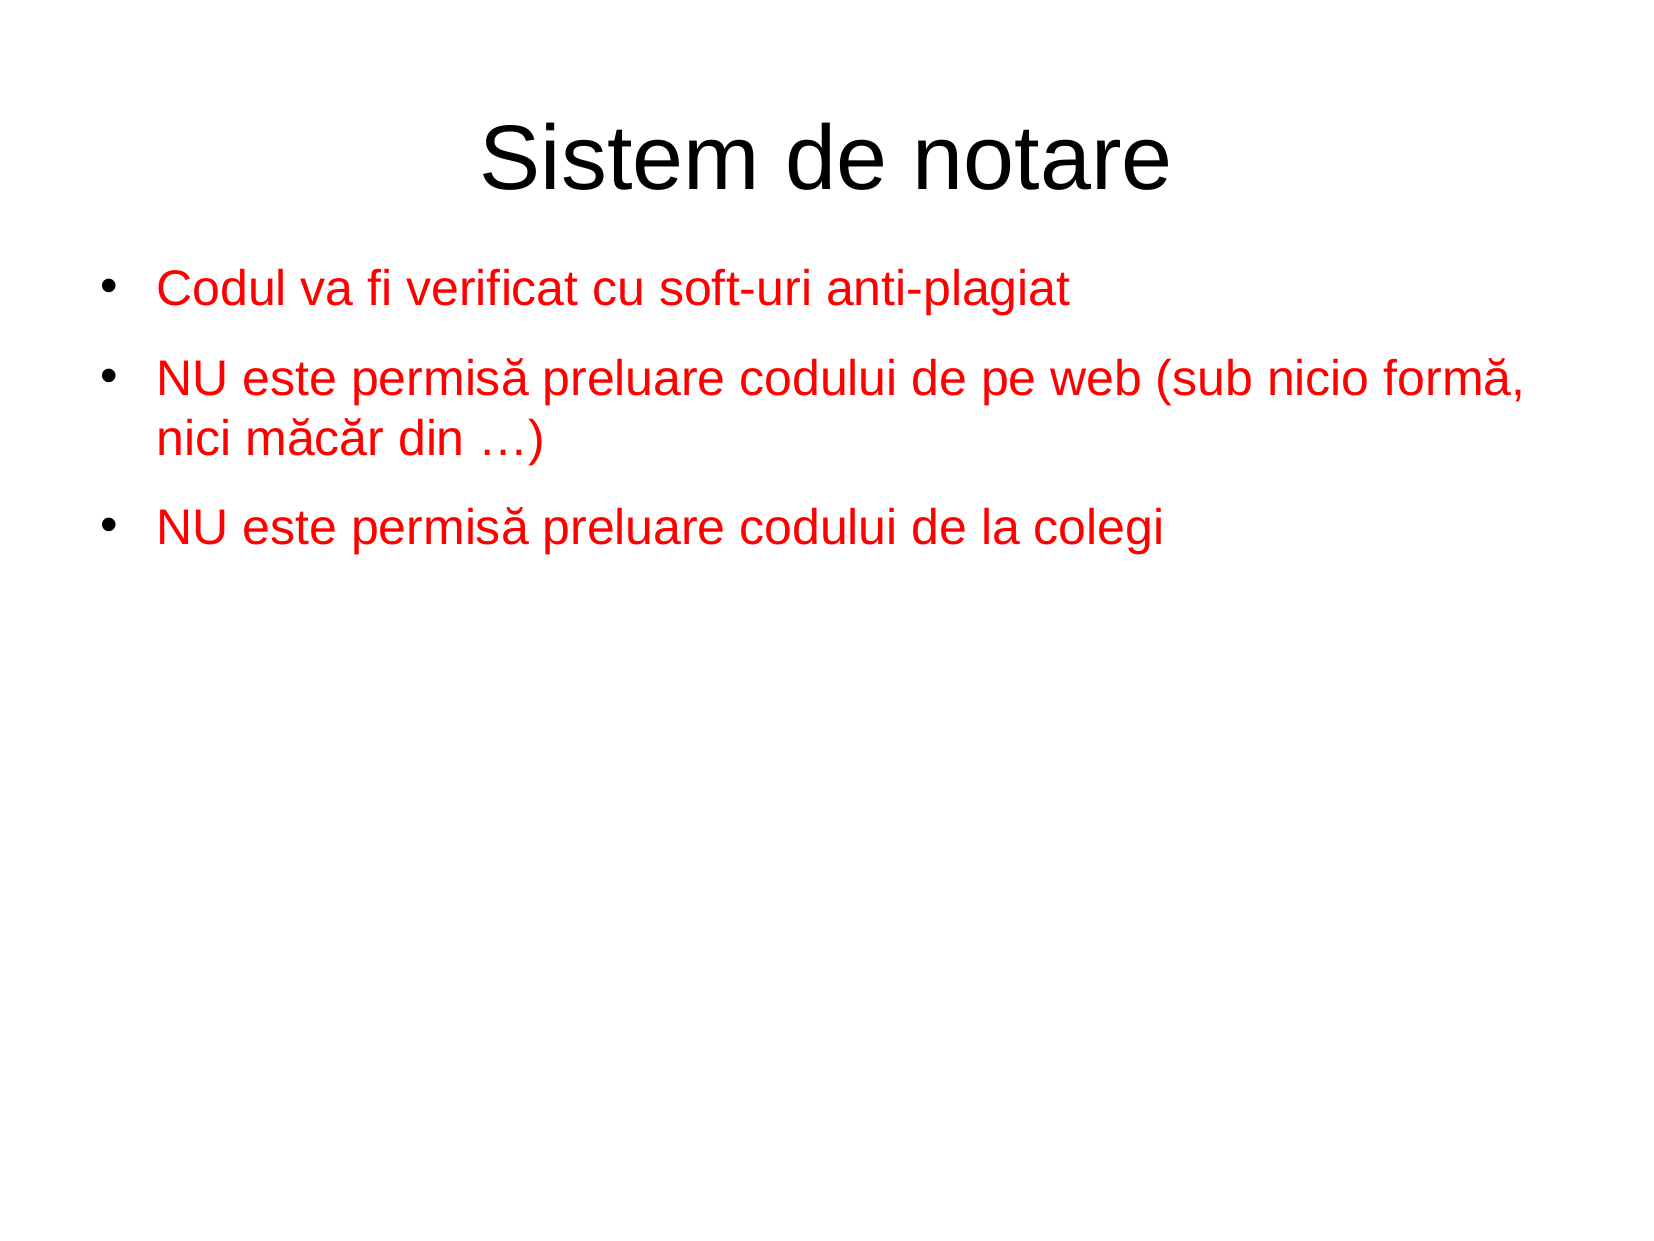

Sistem de notare
Codul va fi verificat cu soft-uri anti-plagiat
NU este permisă preluare codului de pe web (sub nicio formă, nici măcăr din …)
NU este permisă preluare codului de la colegi